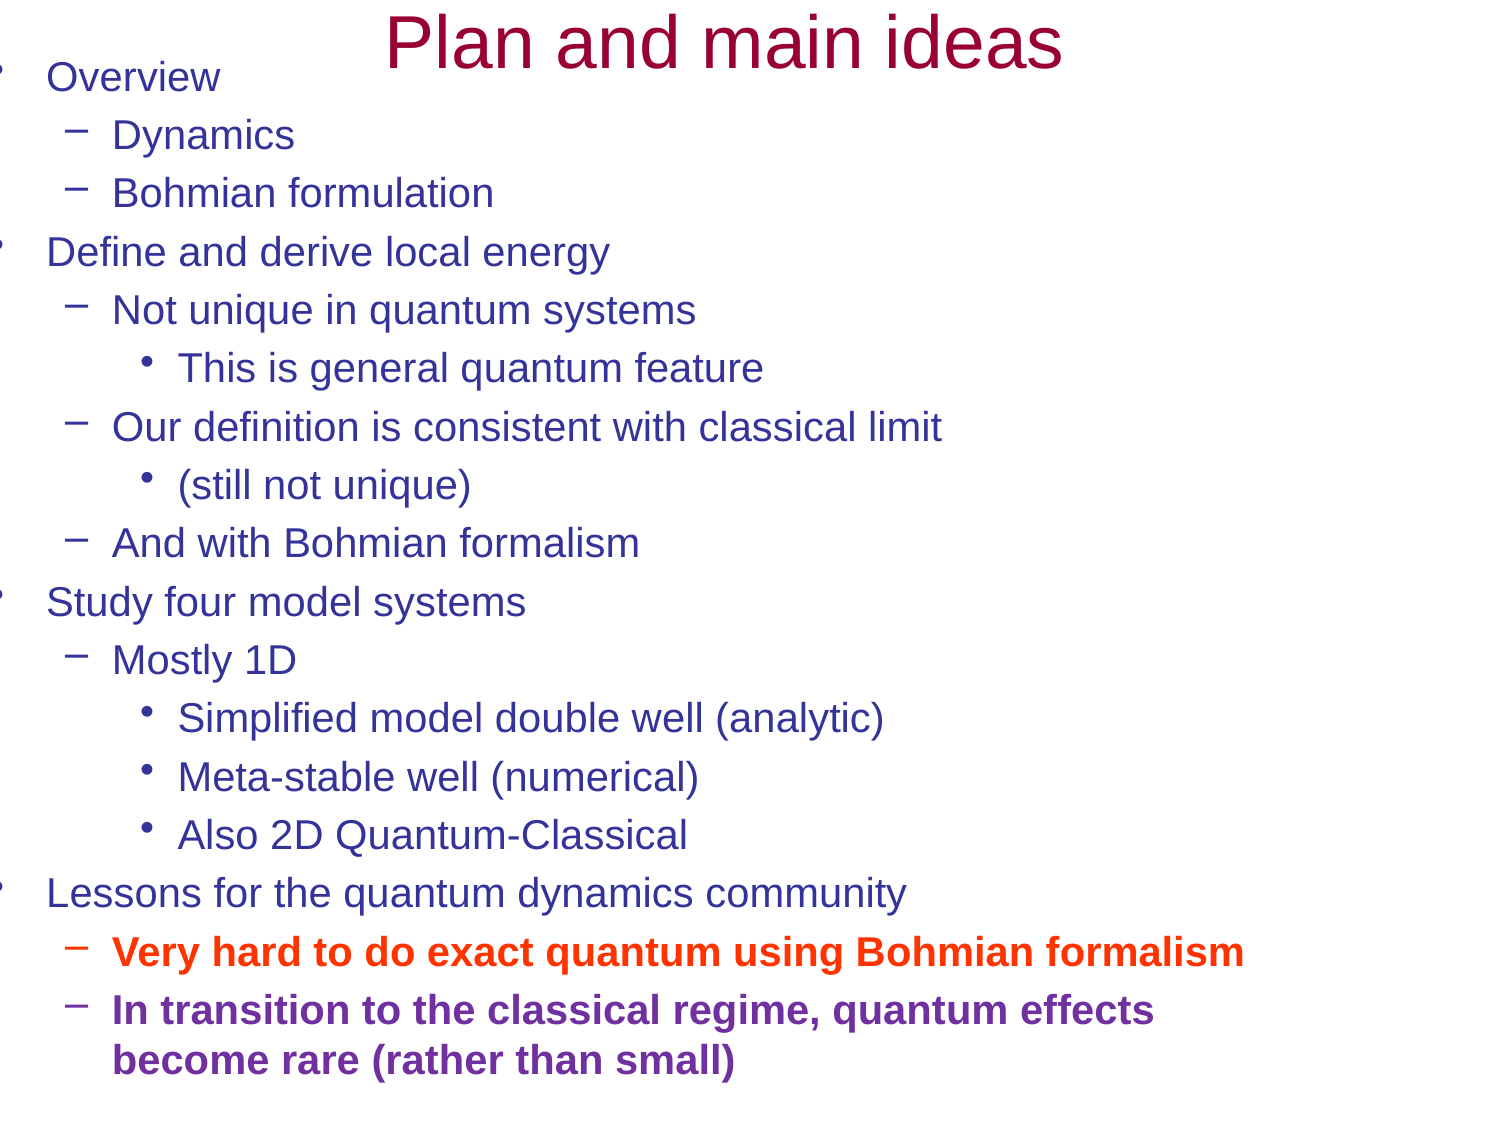

# Plan and main ideas
Overview
Dynamics
Bohmian formulation
Define and derive local energy
Not unique in quantum systems
This is general quantum feature
Our definition is consistent with classical limit
(still not unique)
And with Bohmian formalism
Study four model systems
Mostly 1D
Simplified model double well (analytic)
Meta-stable well (numerical)
Also 2D Quantum-Classical
Lessons for the quantum dynamics community
Very hard to do exact quantum using Bohmian formalism
In transition to the classical regime, quantum effects become rare (rather than small)